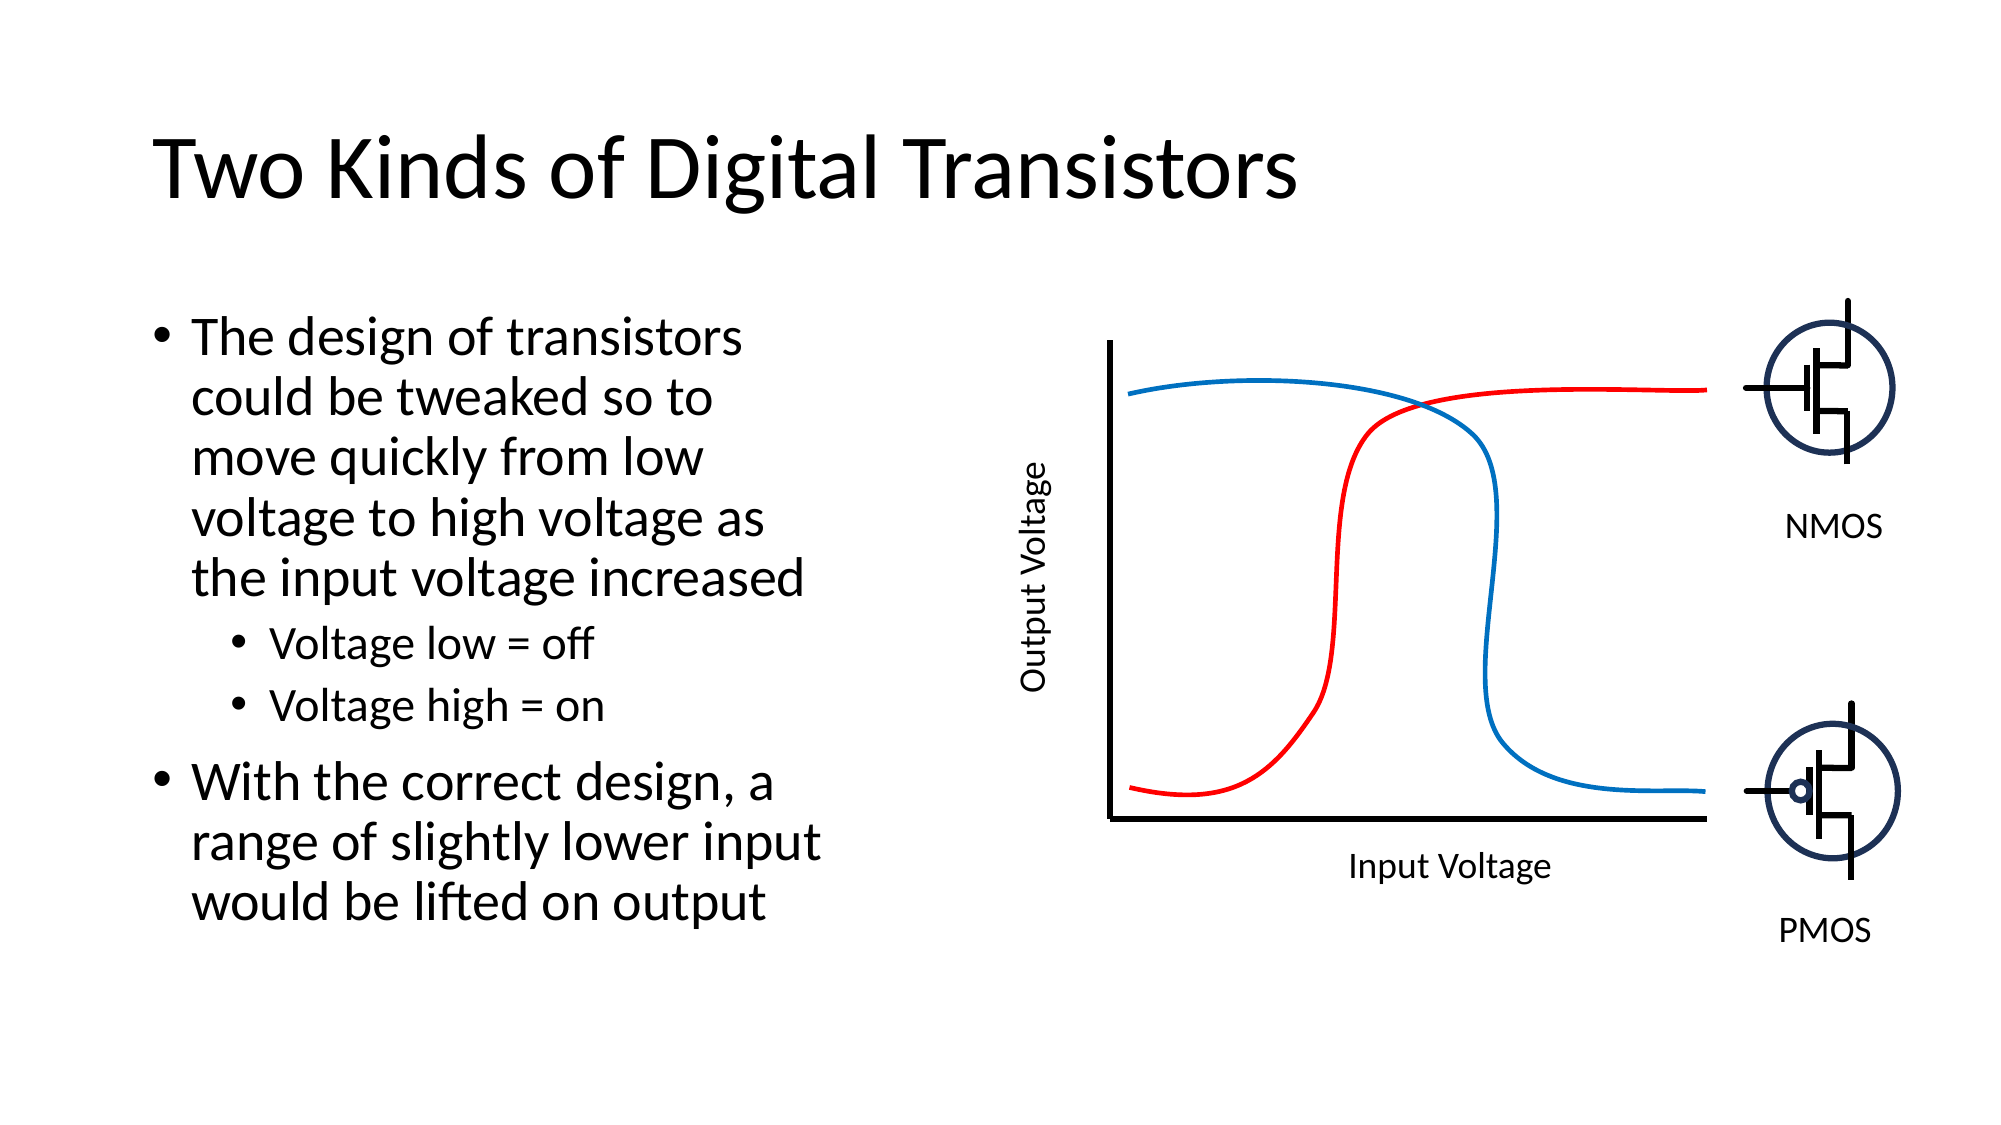

# Two Kinds of Digital Transistors
The design of transistors could be tweaked so to move quickly from low voltage to high voltage as the input voltage increased
Voltage low = off
Voltage high = on
With the correct design, a range of slightly lower input would be lifted on output

NMOS
Output Voltage

Input Voltage
PMOS